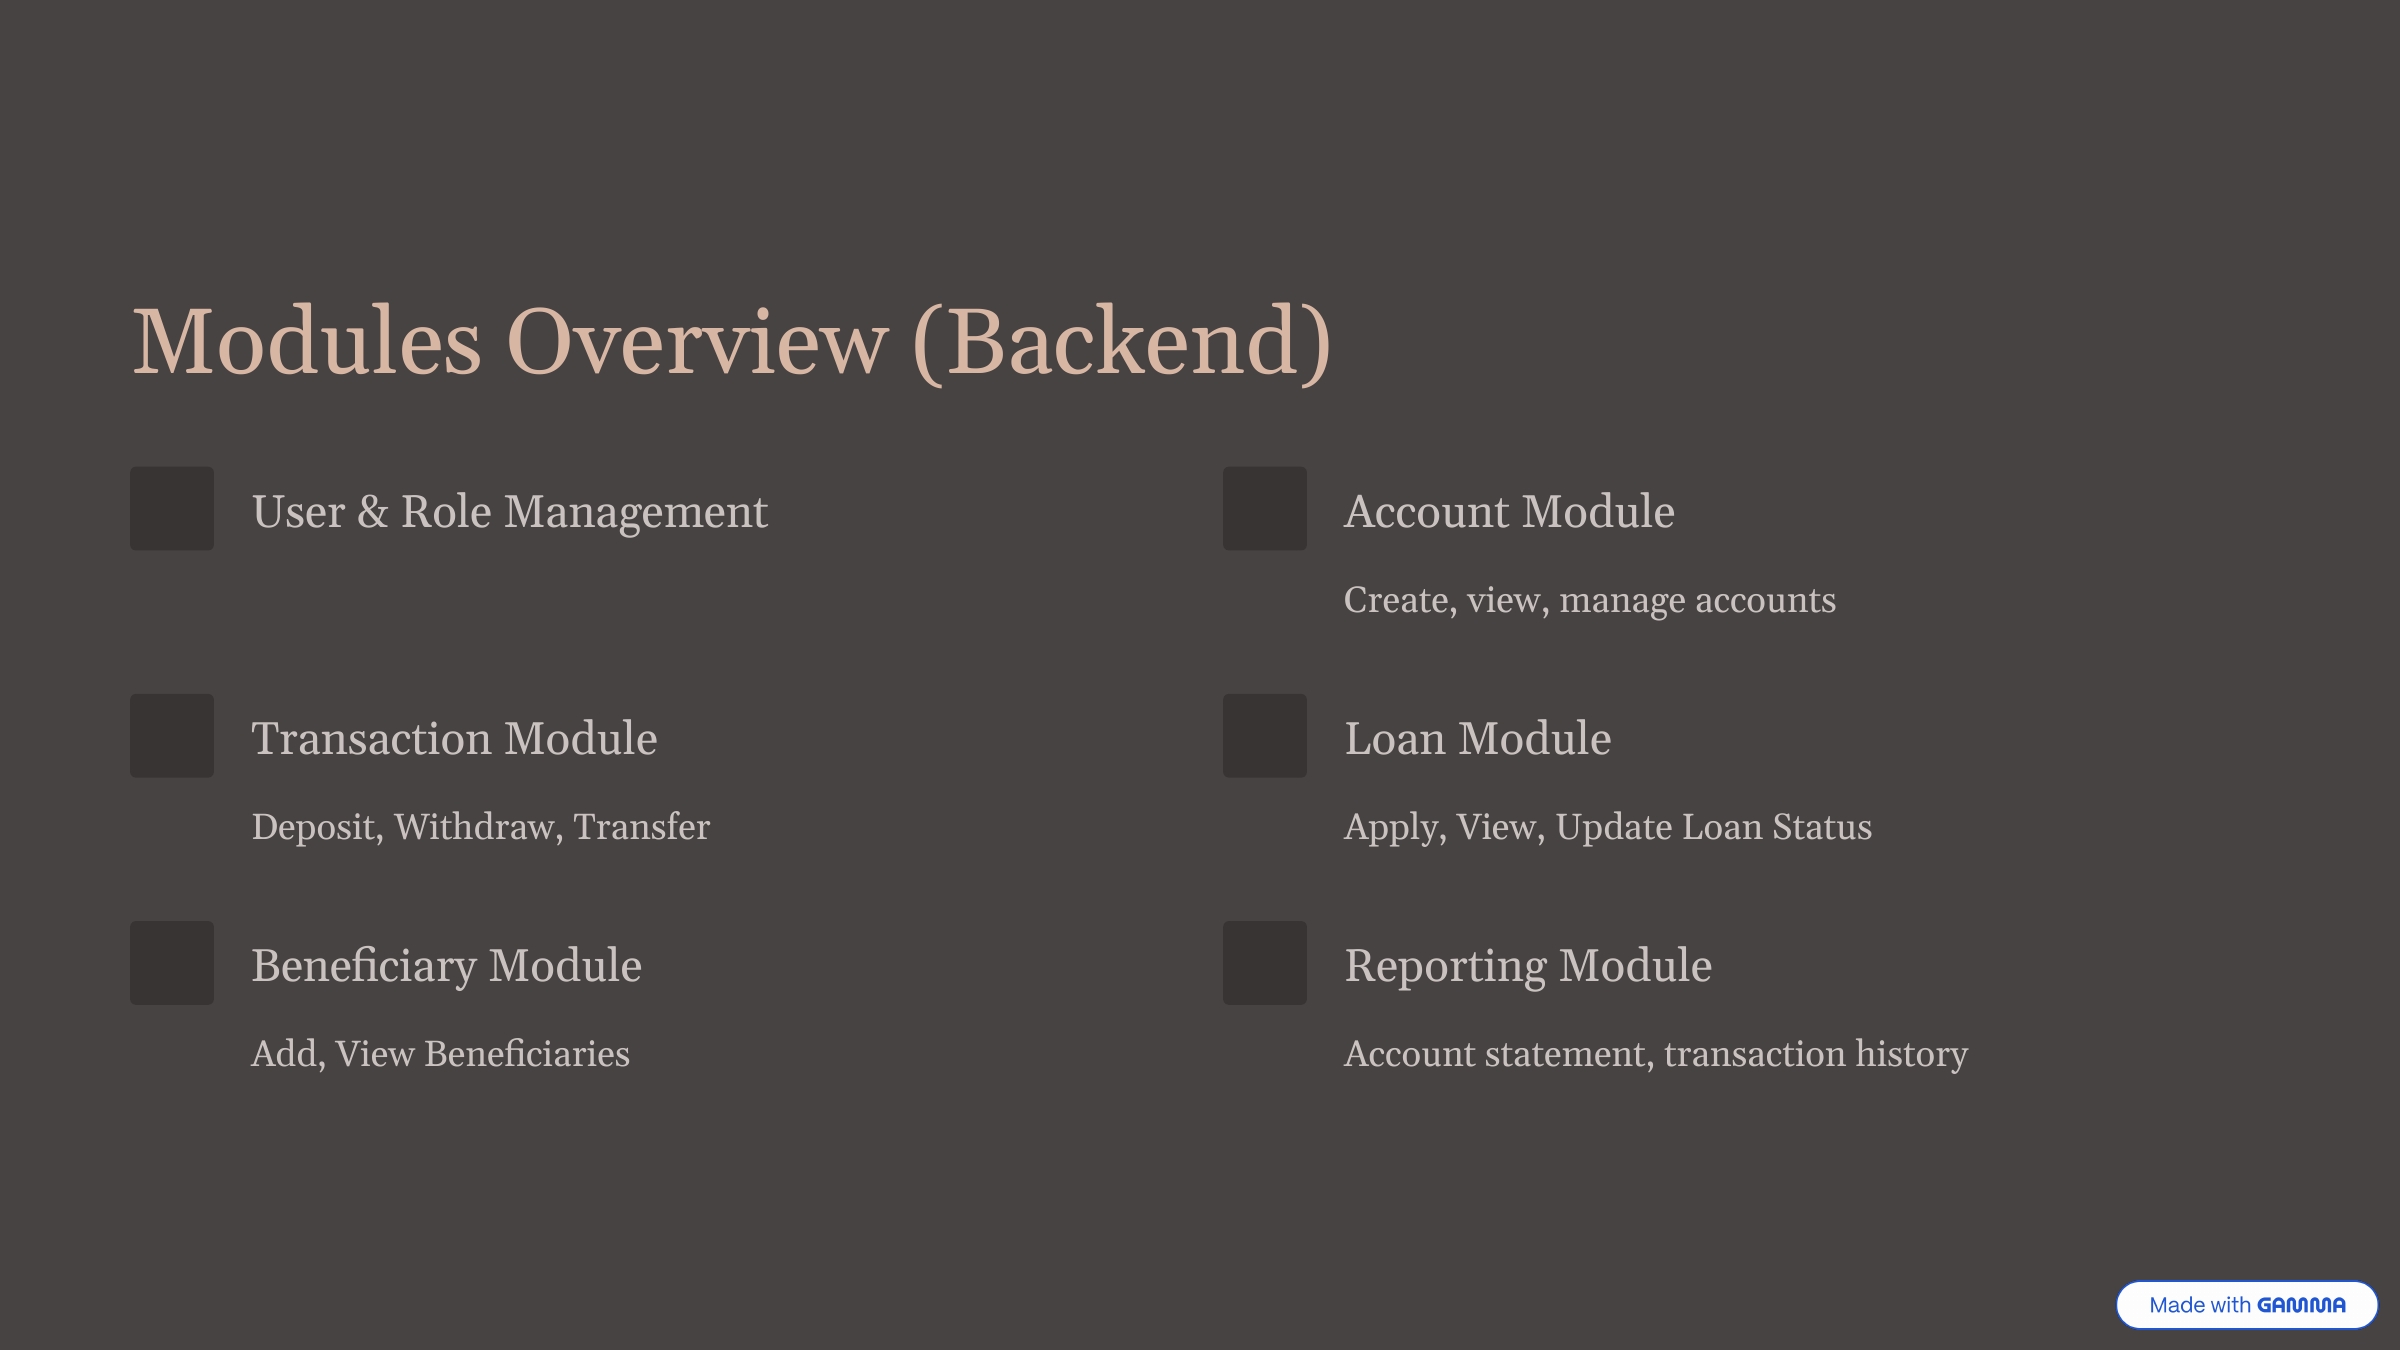

Modules Overview (Backend)

User & Role Management
Account Module
Create, view, manage accounts

Transaction Module
Loan Module
Deposit, Withdraw, Transfer
Apply, View, Update Loan Status

Beneficiary Module
Reporting Module
Add, View Beneficiaries
Account statement, transaction history